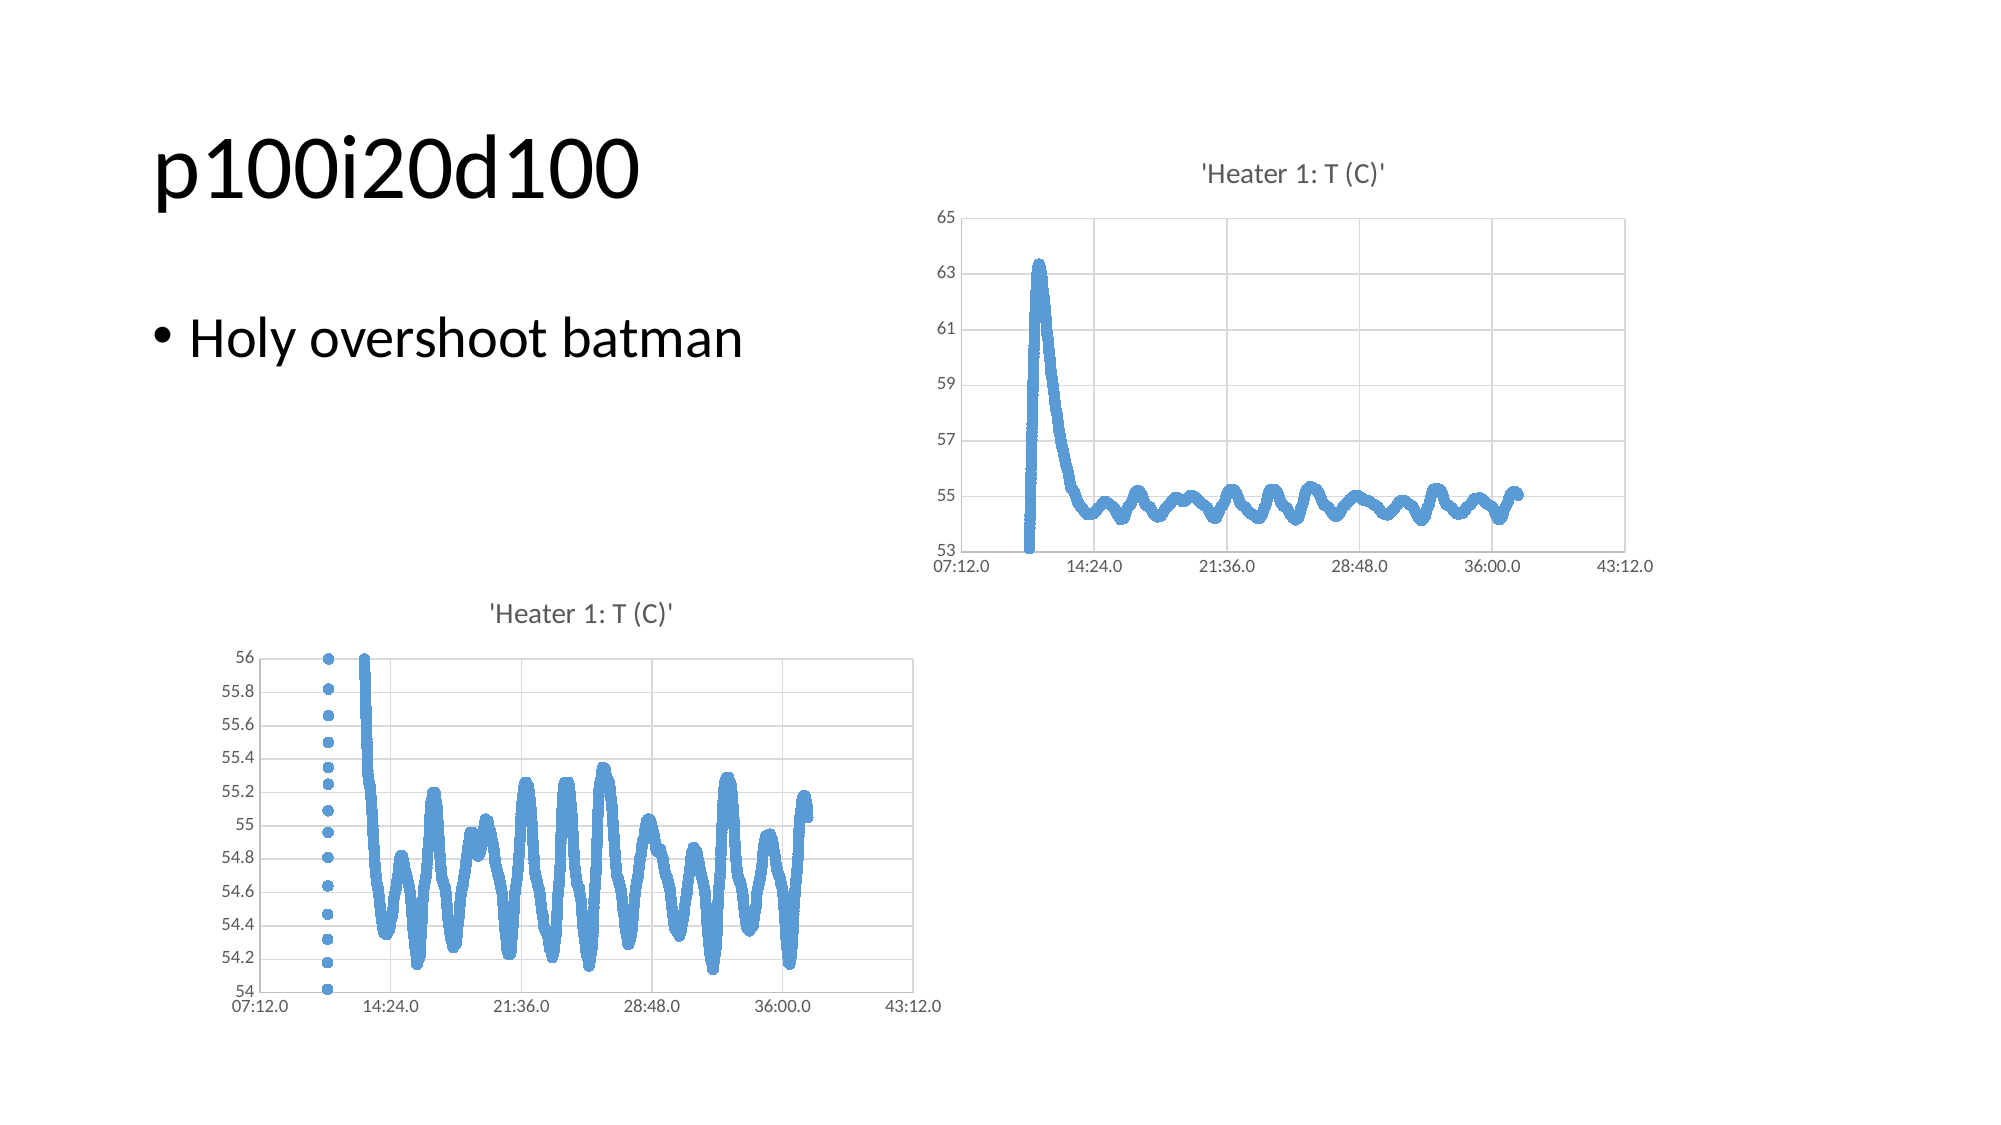

# p100i20d100

### Chart:

| Category | 'Heater 1: T (C)' |
|---|---|
Holy overshoot batman

### Chart:

| Category | 'Heater 1: T (C)' |
|---|---|